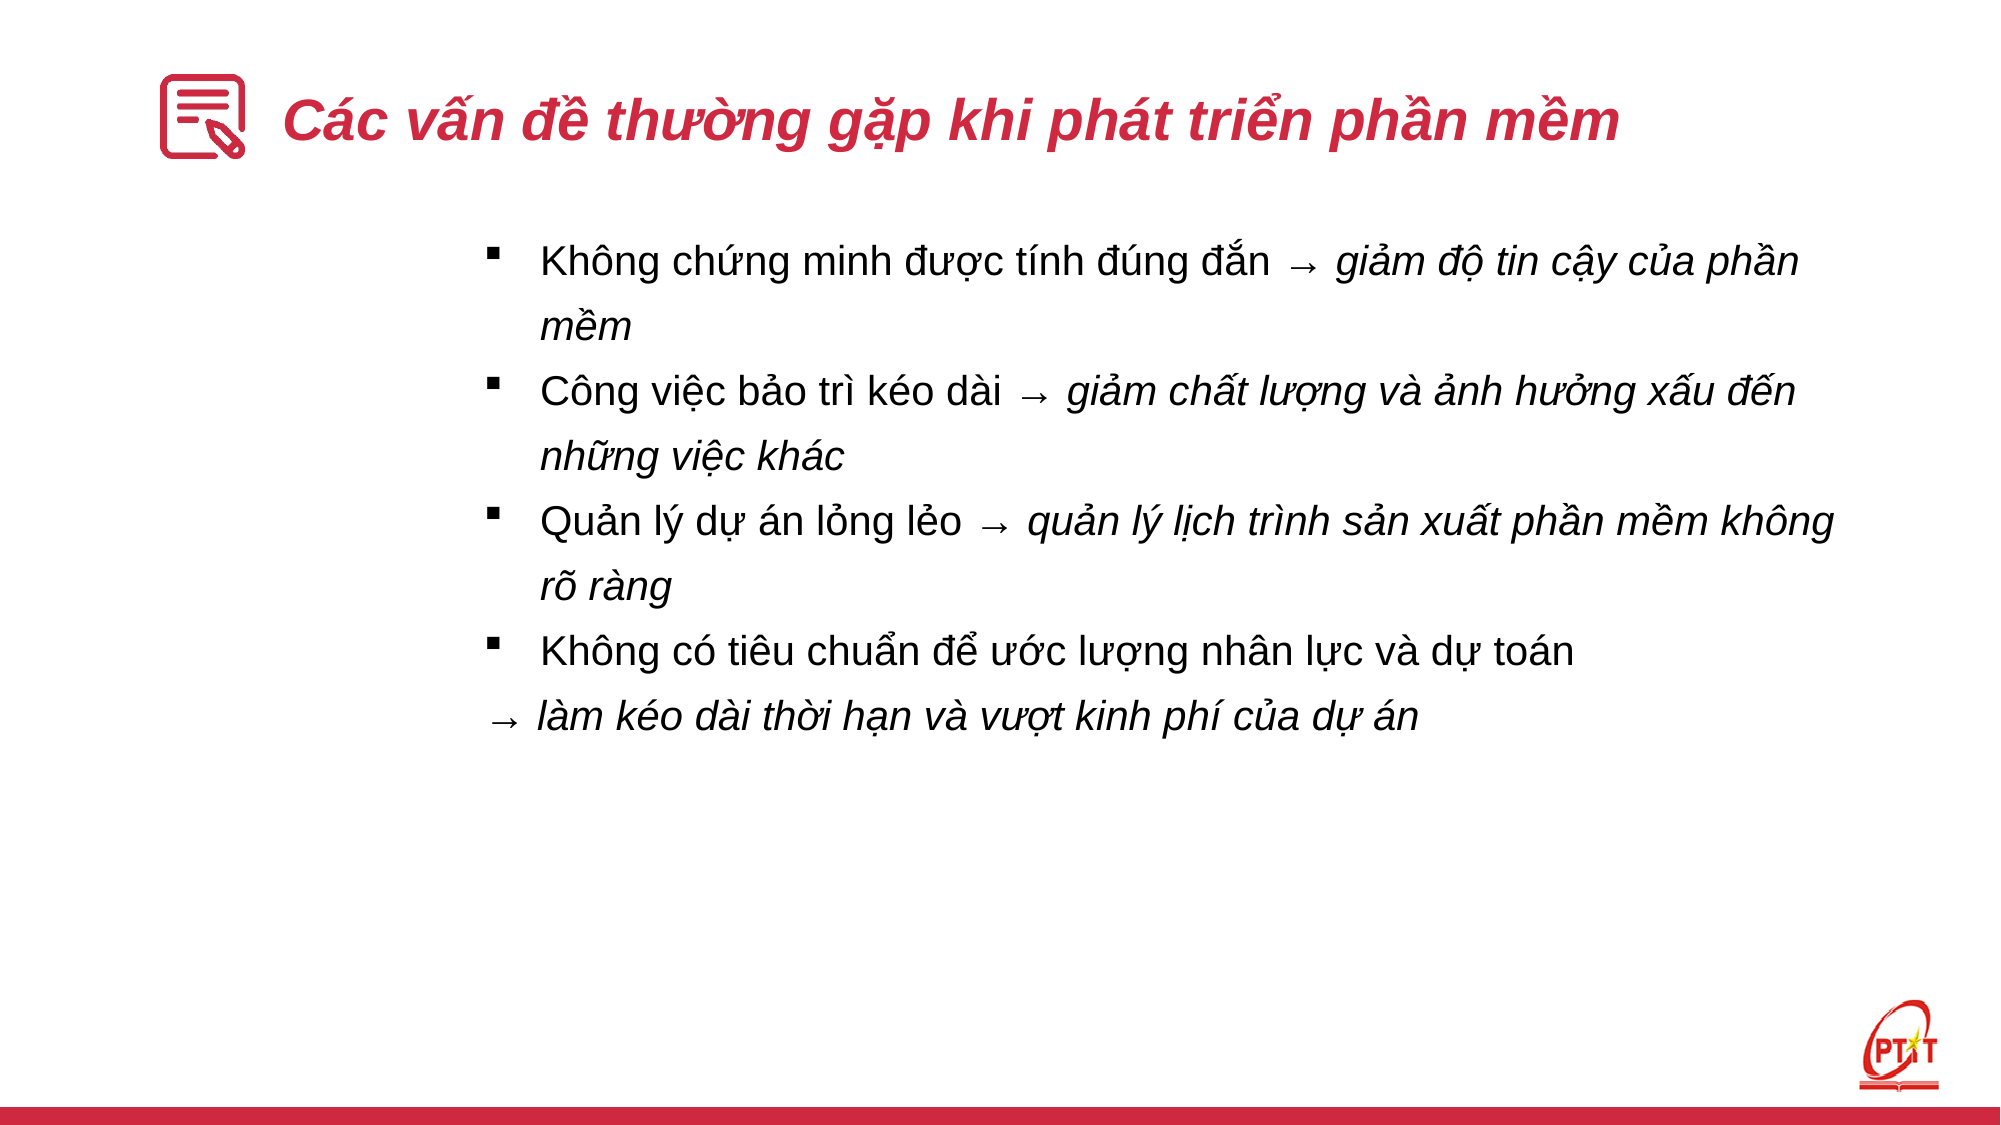

# Các vấn đề thường gặp khi phát triển phần mềm
Không chứng minh được tính đúng đắn → giảm độ tin cậy của phần mềm
Công việc bảo trì kéo dài → giảm chất lượng và ảnh hưởng xấu đến những việc khác
Quản lý dự án lỏng lẻo → quản lý lịch trình sản xuất phần mềm không rõ ràng
Không có tiêu chuẩn để ước lượng nhân lực và dự toán
→ làm kéo dài thời hạn và vượt kinh phí của dự án